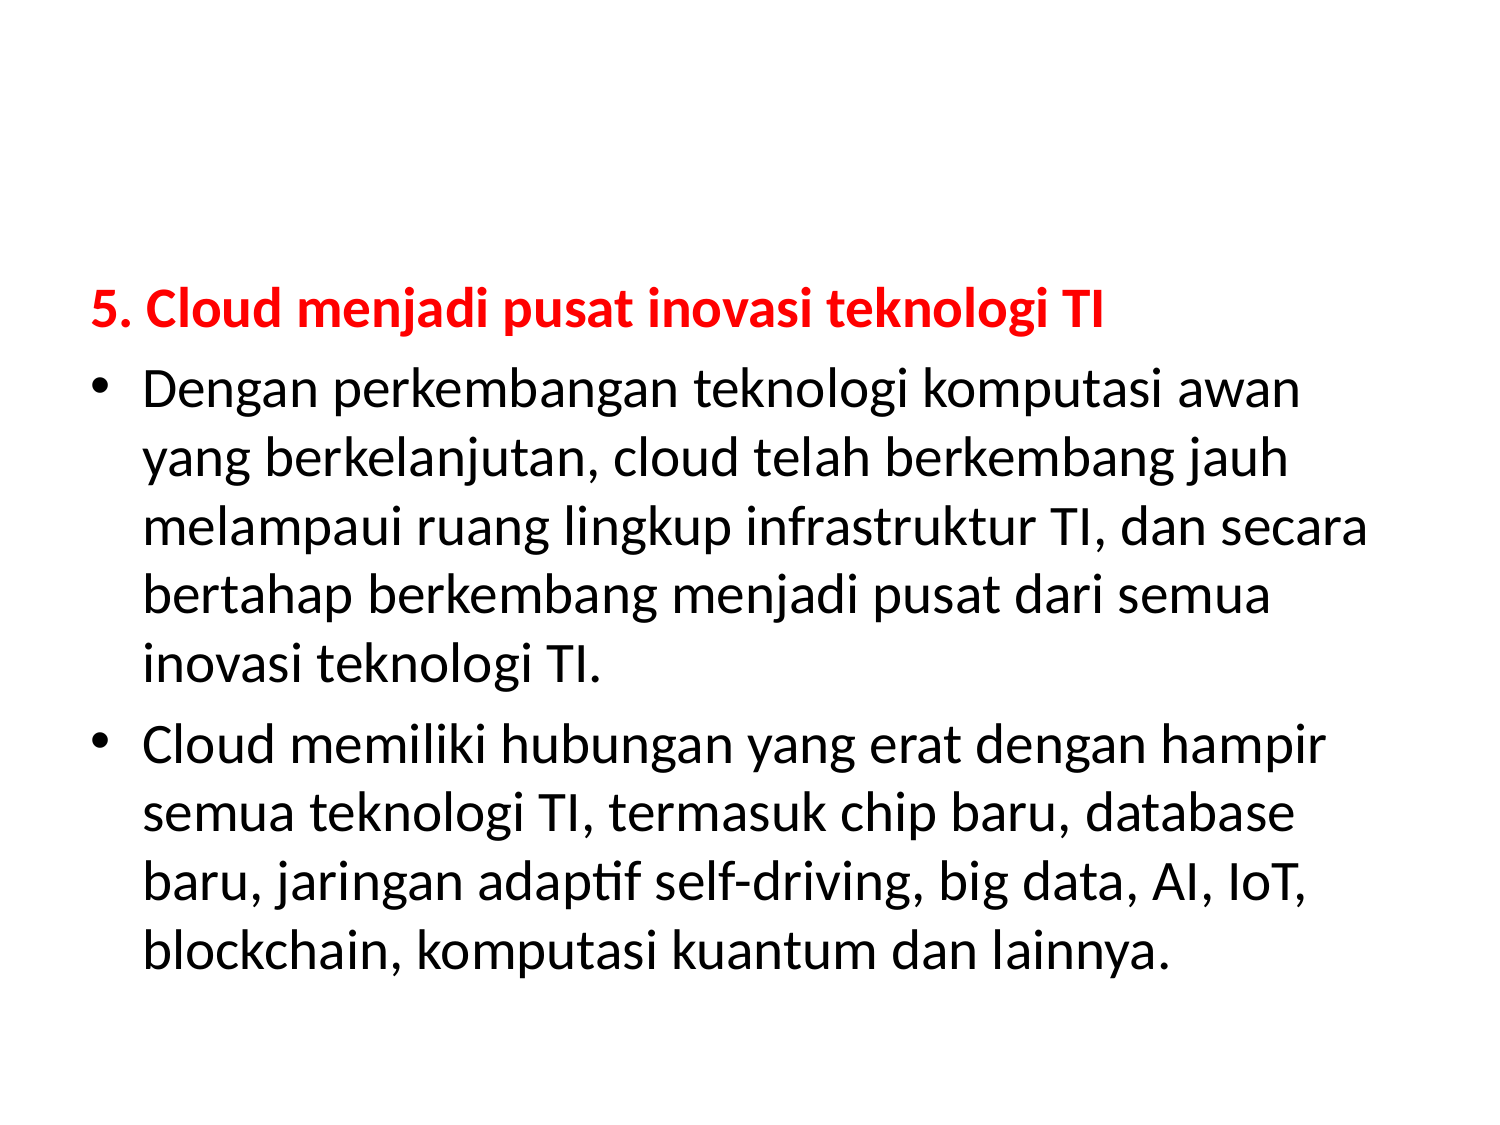

#
5. Cloud menjadi pusat inovasi teknologi TI
Dengan perkembangan teknologi komputasi awan yang berkelanjutan, cloud telah berkembang jauh melampaui ruang lingkup infrastruktur TI, dan secara bertahap berkembang menjadi pusat dari semua inovasi teknologi TI.
Cloud memiliki hubungan yang erat dengan hampir semua teknologi TI, termasuk chip baru, database baru, jaringan adaptif self-driving, big data, AI, IoT, blockchain, komputasi kuantum dan lainnya.